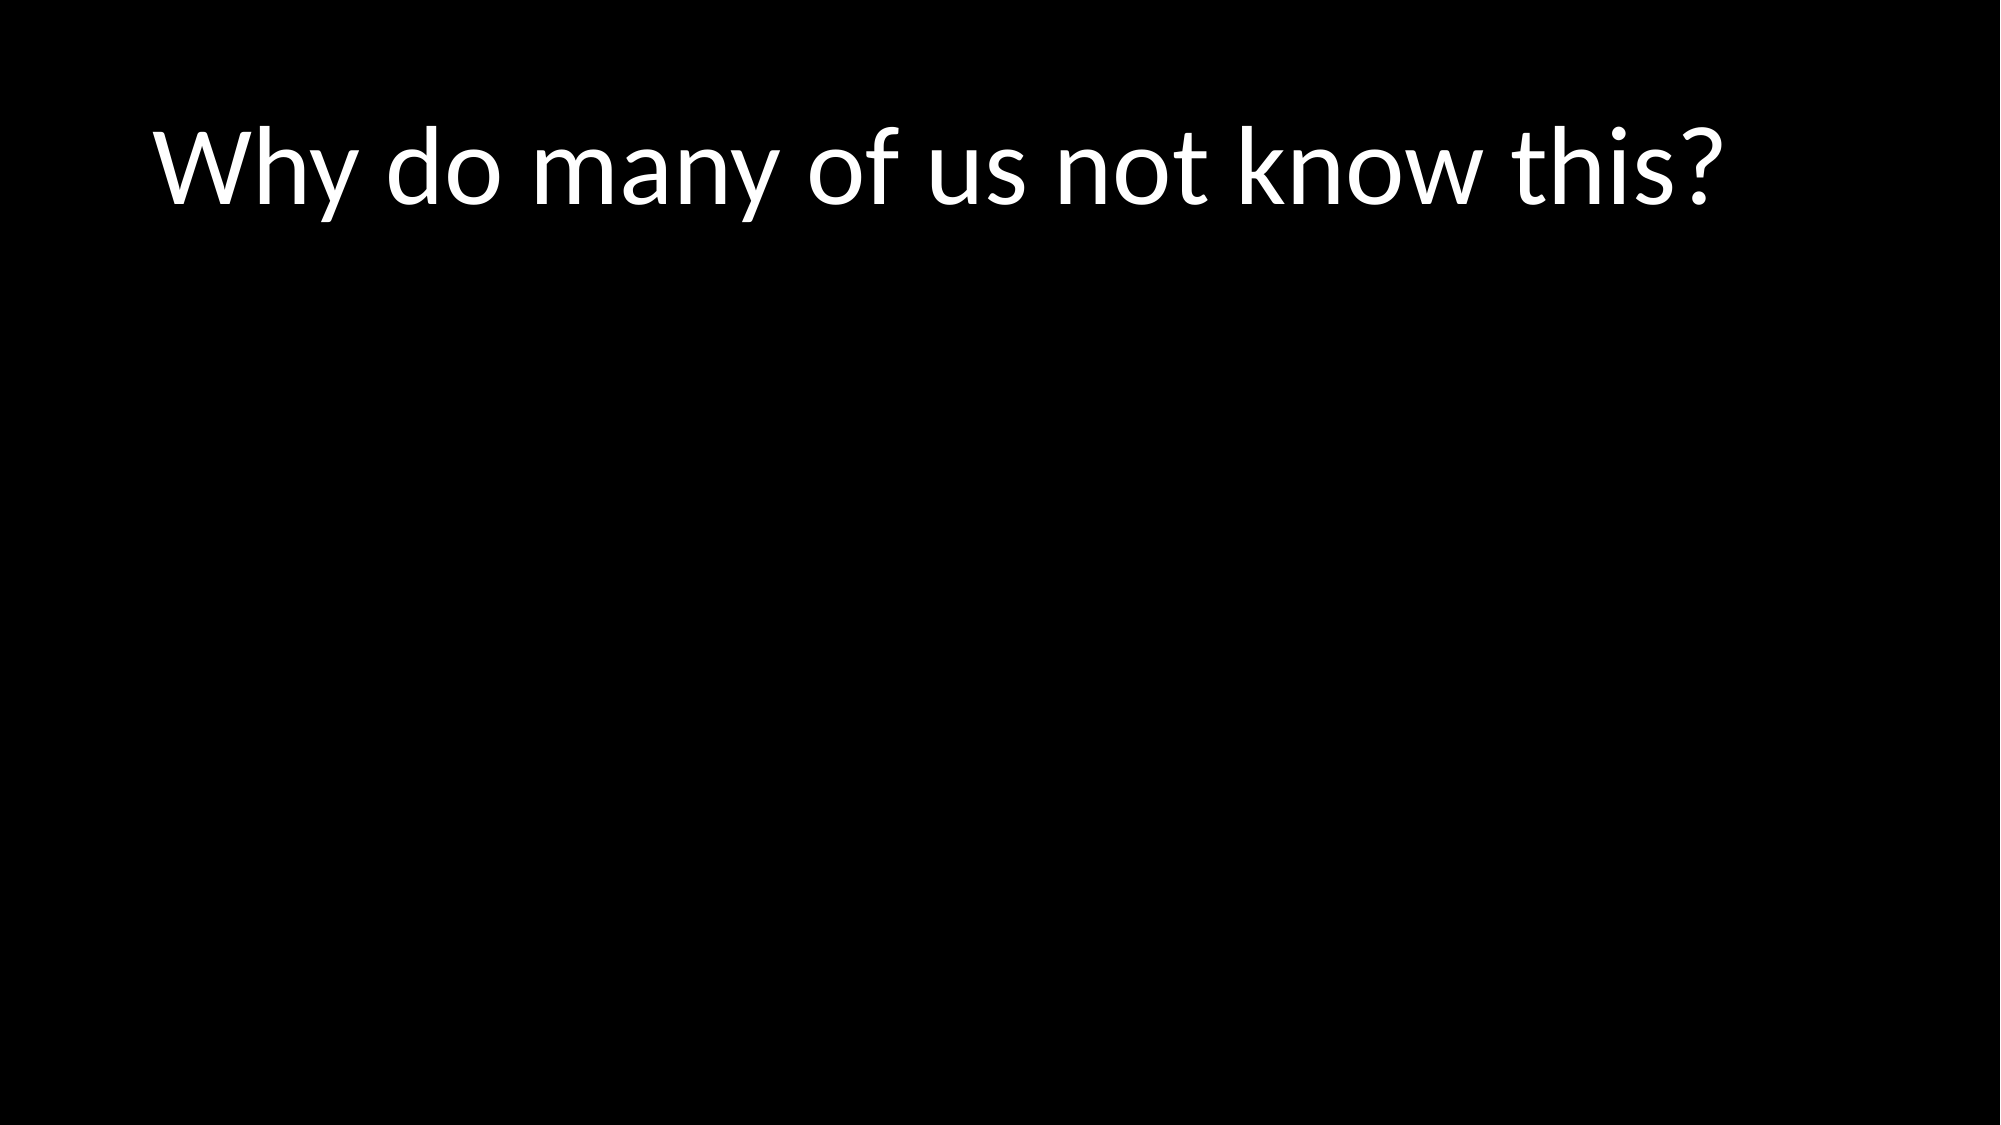

# Why do many of us not know this?